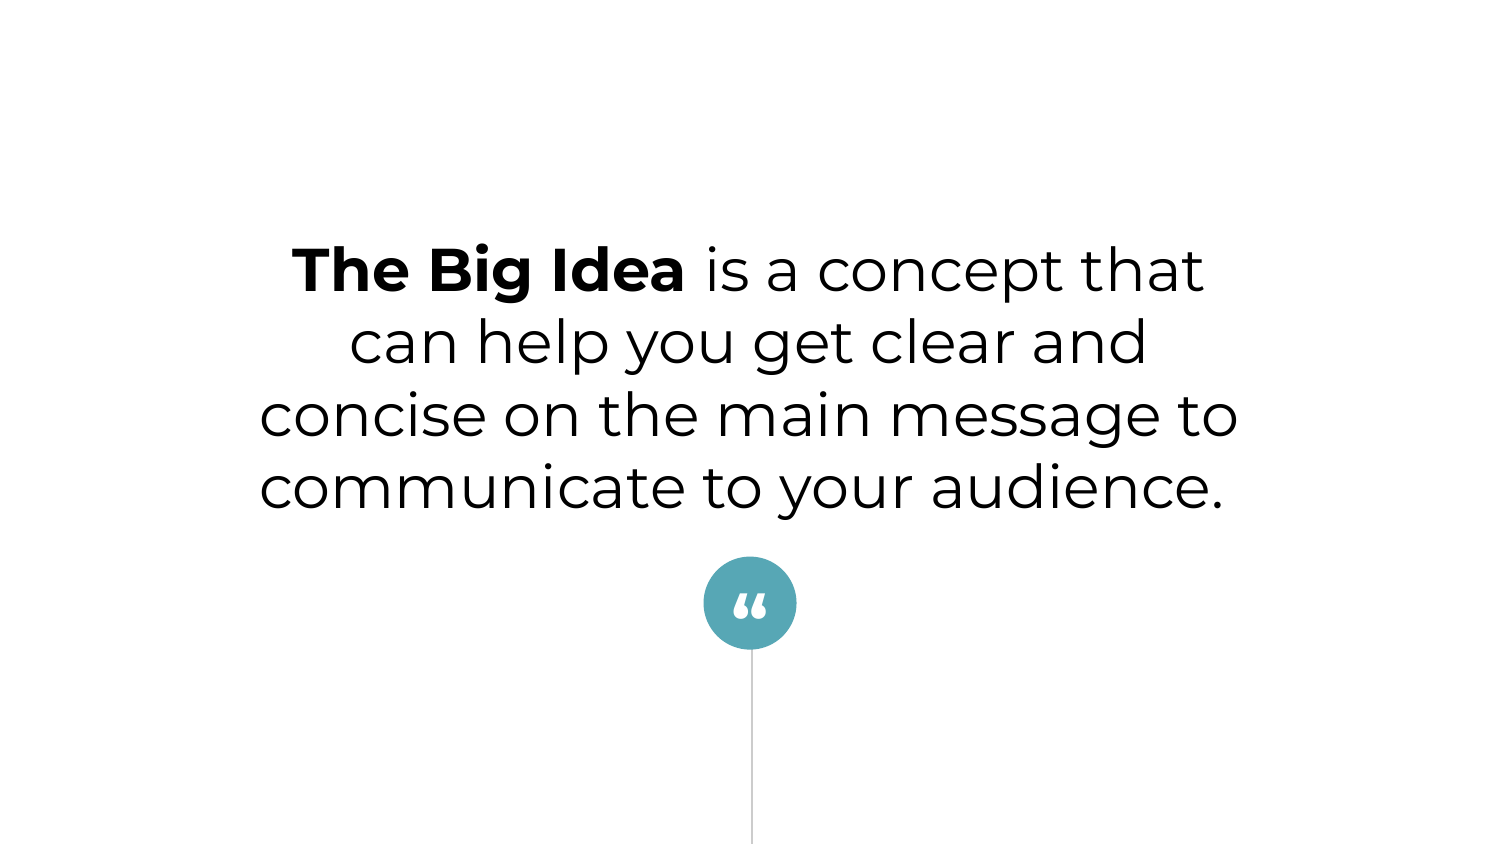

The Big Idea is a concept that can help you get clear and concise on the main message to communicate to your audience.